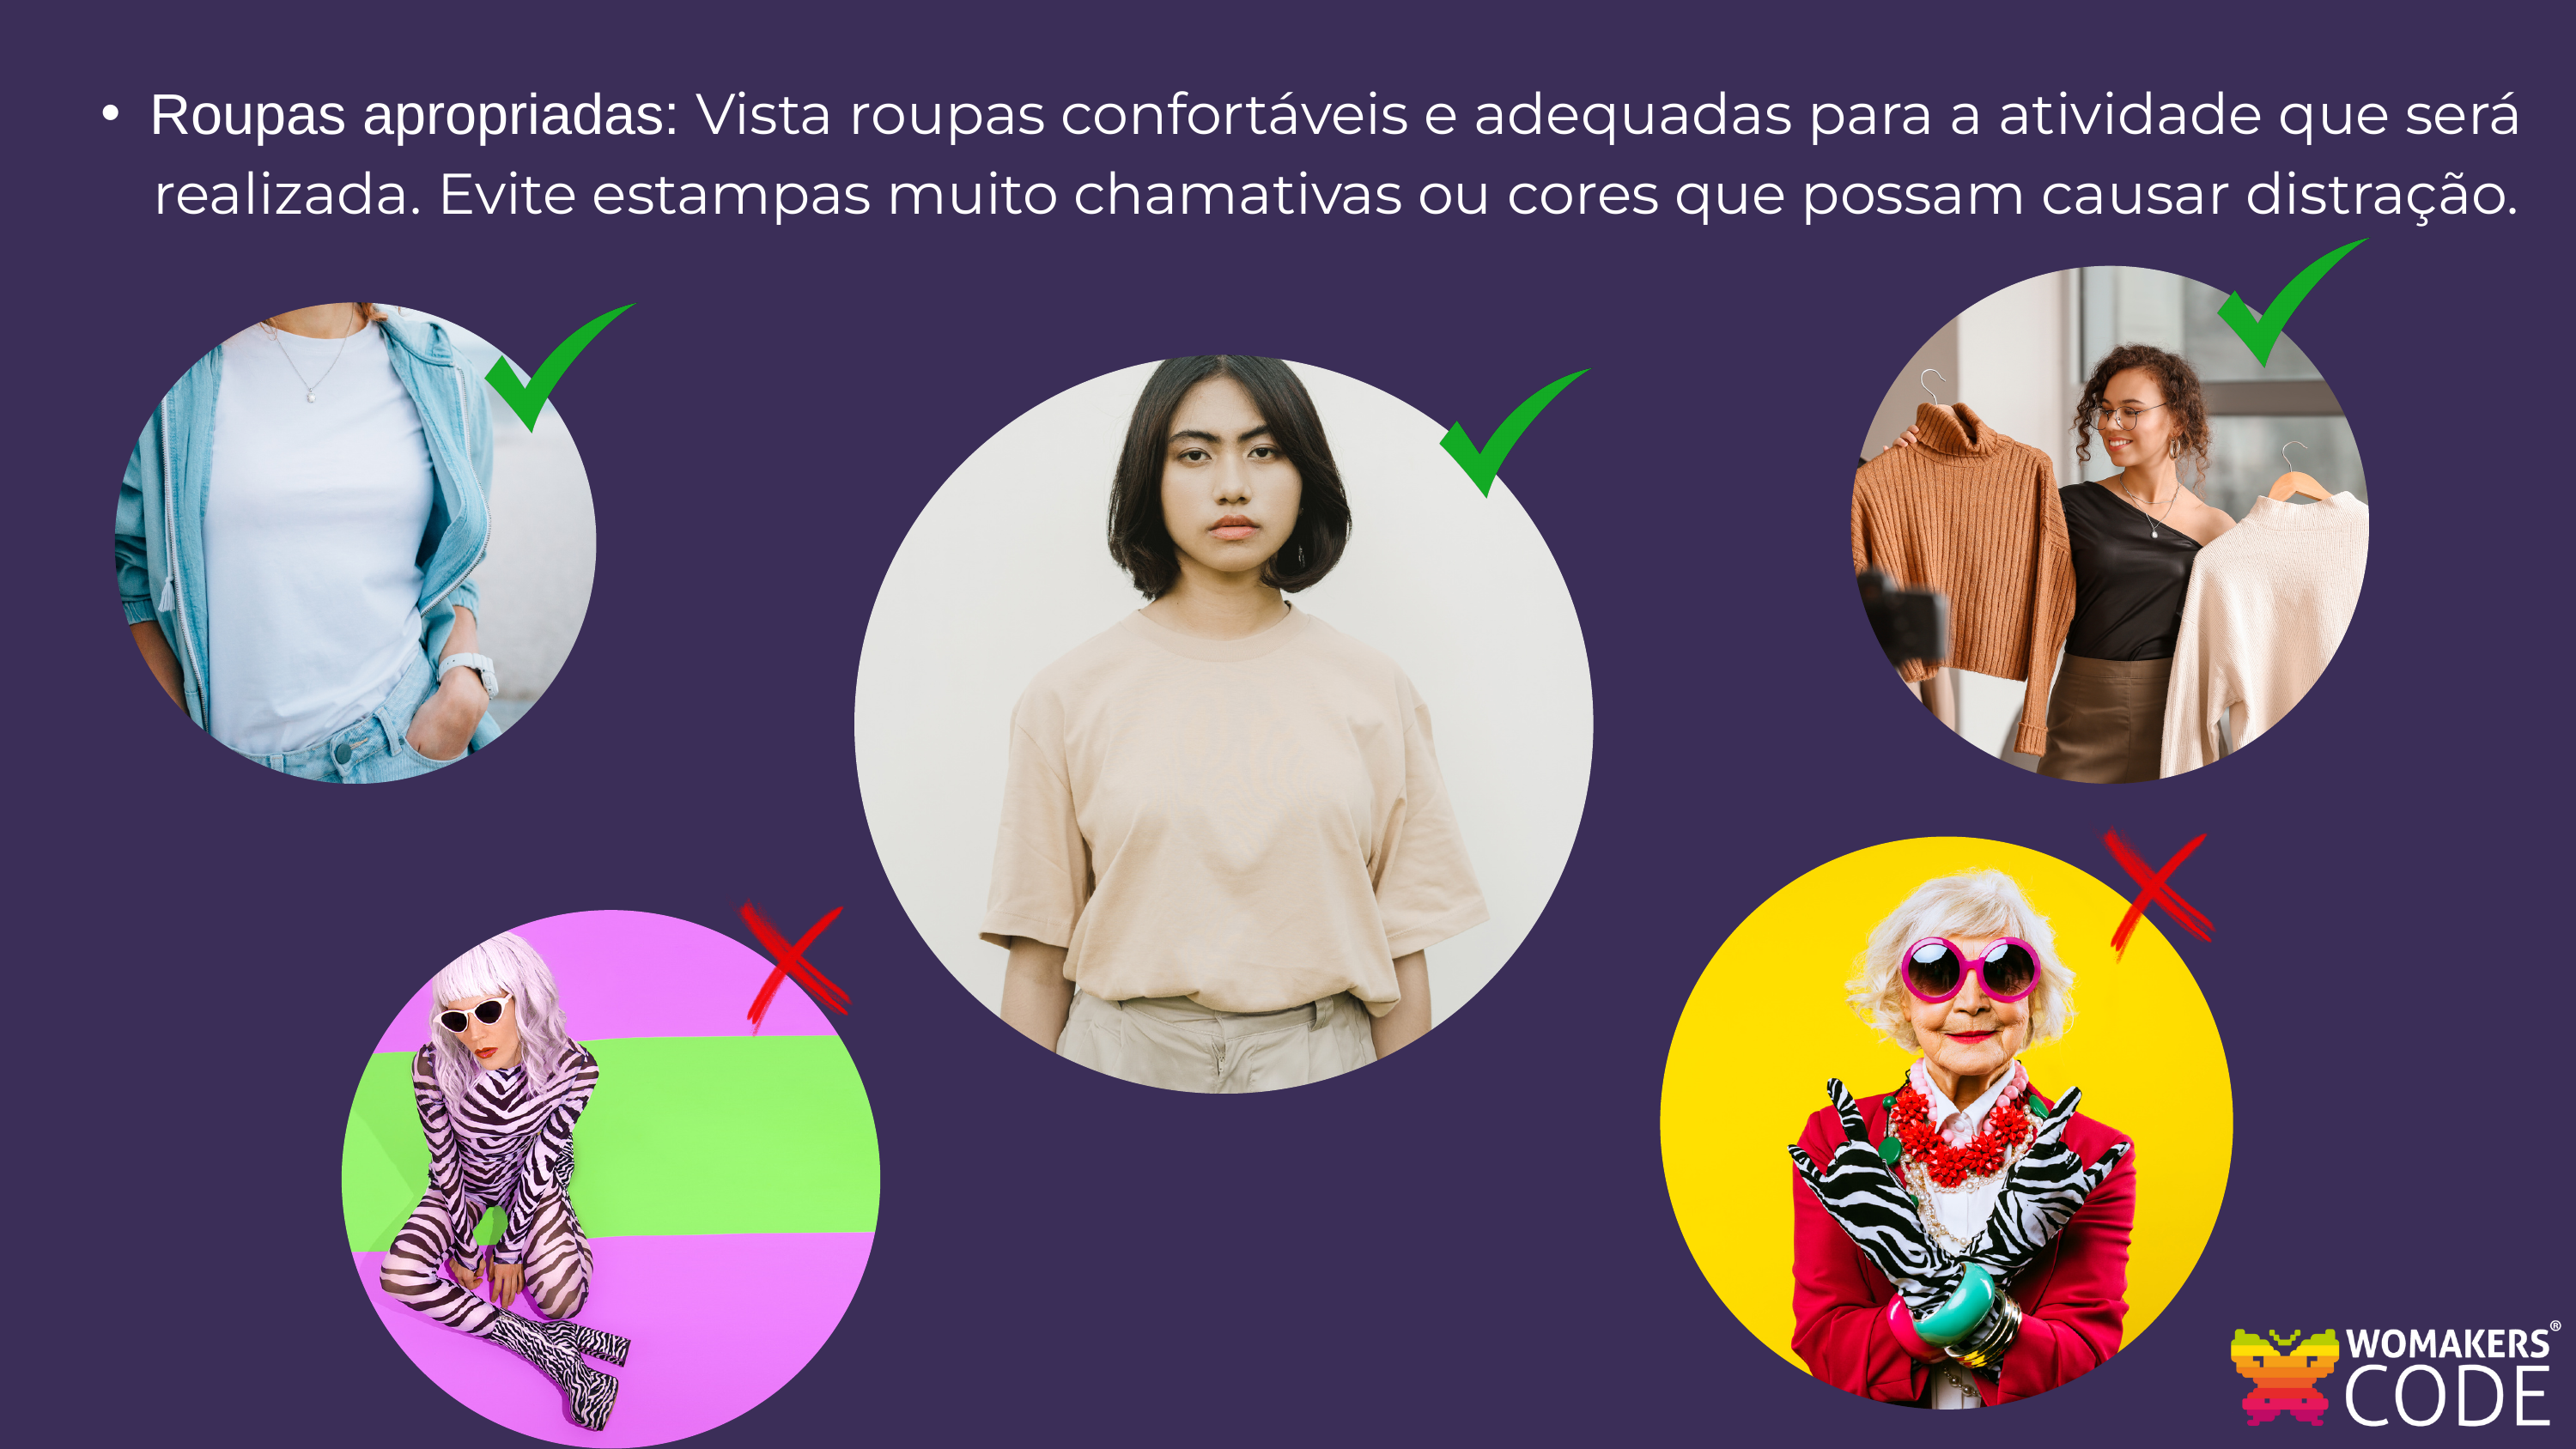

Roupas apropriadas: Vista roupas confortáveis e adequadas para a atividade que será realizada. Evite estampas muito chamativas ou cores que possam causar distração.